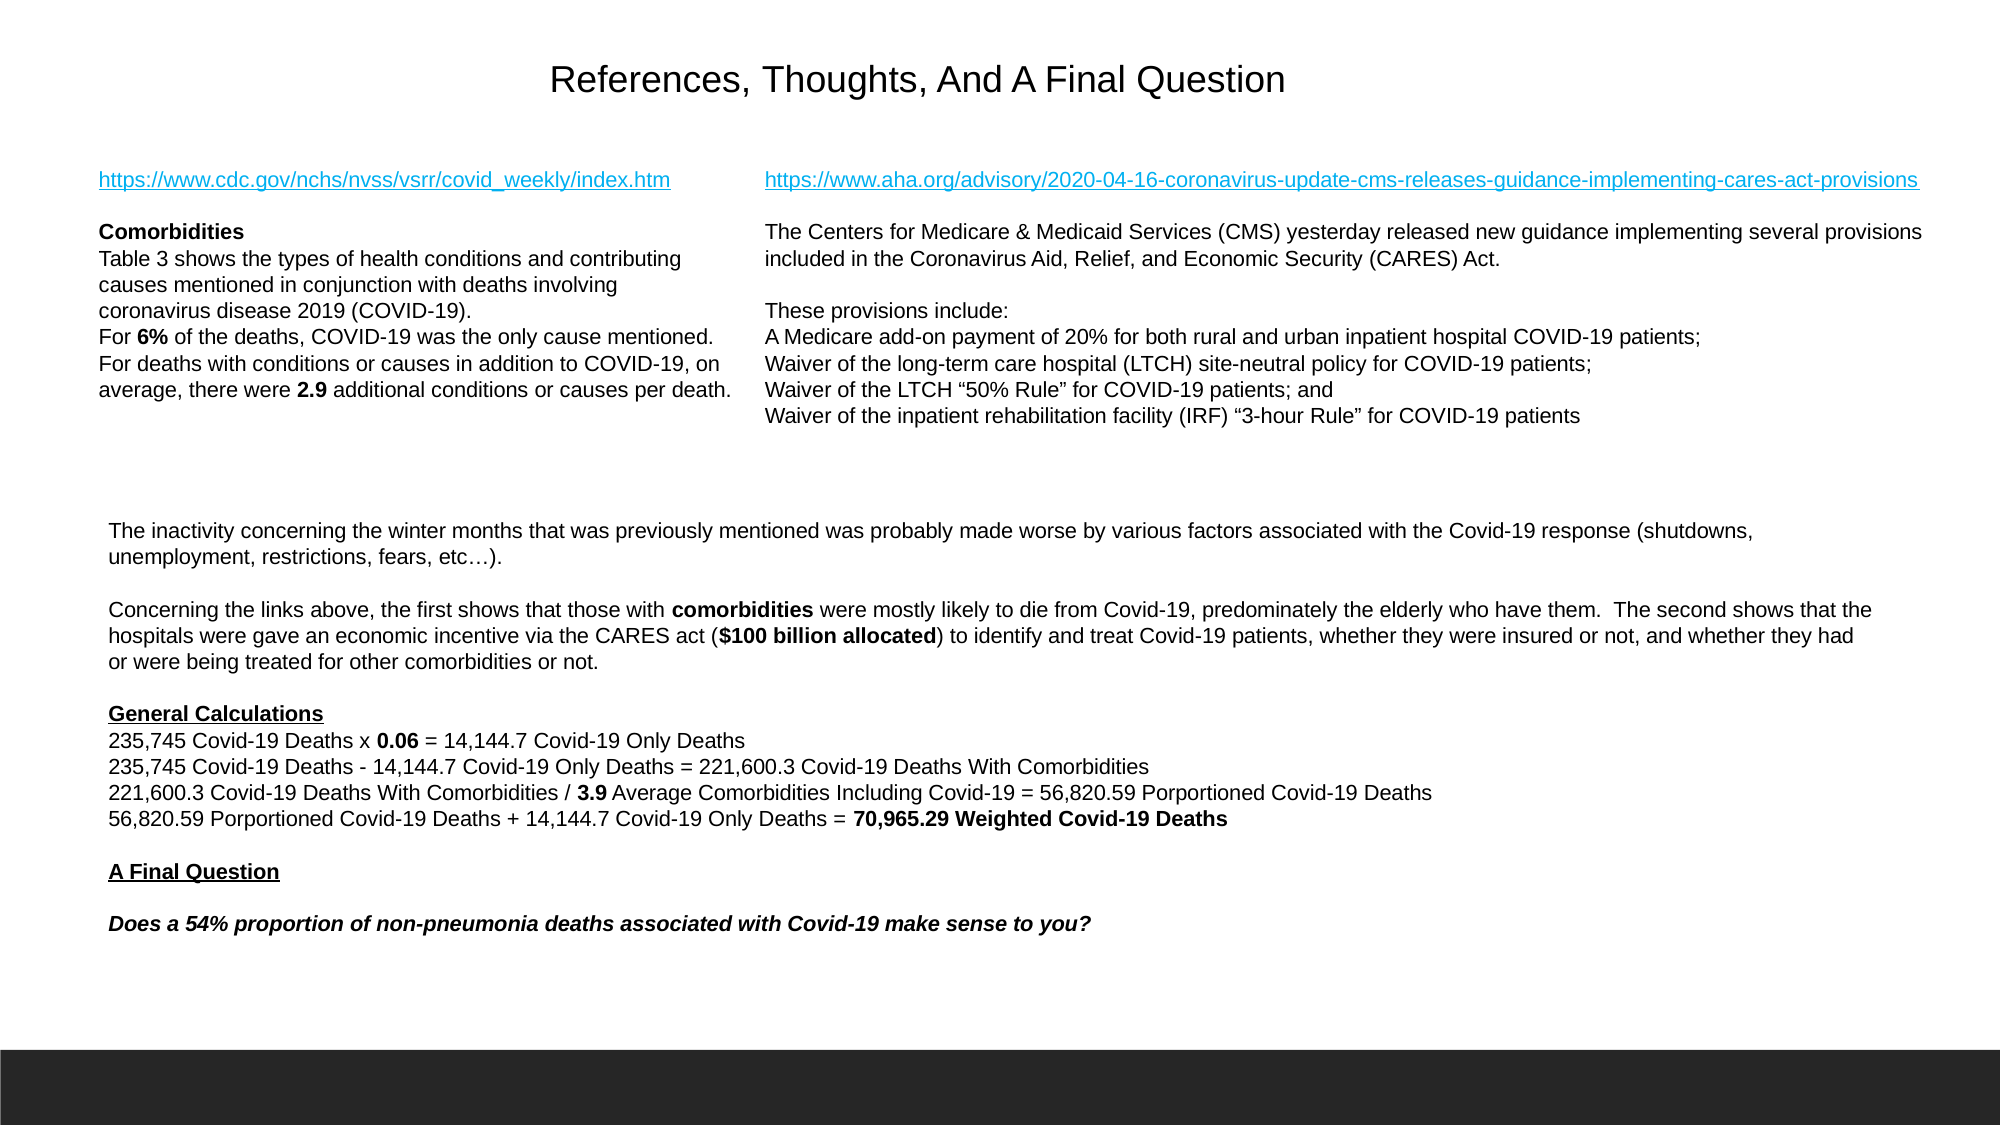

References, Thoughts, And A Final Question
https://www.cdc.gov/nchs/nvss/vsrr/covid_weekly/index.htm

Comorbidities
Table 3 shows the types of health conditions and contributing causes mentioned in conjunction with deaths involving coronavirus disease 2019 (COVID-19).
For 6% of the deaths, COVID-19 was the only cause mentioned. For deaths with conditions or causes in addition to COVID-19, on average, there were 2.9 additional conditions or causes per death.
https://www.aha.org/advisory/2020-04-16-coronavirus-update-cms-releases-guidance-implementing-cares-act-provisions

The Centers for Medicare & Medicaid Services (CMS) yesterday released new guidance implementing several provisions included in the Coronavirus Aid, Relief, and Economic Security (CARES) Act.

These provisions include:
A Medicare add-on payment of 20% for both rural and urban inpatient hospital COVID-19 patients;
Waiver of the long-term care hospital (LTCH) site-neutral policy for COVID-19 patients;
Waiver of the LTCH “50% Rule” for COVID-19 patients; and
Waiver of the inpatient rehabilitation facility (IRF) “3-hour Rule” for COVID-19 patients
The inactivity concerning the winter months that was previously mentioned was probably made worse by various factors associated with the Covid-19 response (shutdowns, unemployment, restrictions, fears, etc…).

Concerning the links above, the first shows that those with comorbidities were mostly likely to die from Covid-19, predominately the elderly who have them.  The second shows that the hospitals were gave an economic incentive via the CARES act ($100 billion allocated) to identify and treat Covid-19 patients, whether they were insured or not, and whether they had or were being treated for other comorbidities or not.

General Calculations
235,745 Covid-19 Deaths x 0.06 = 14,144.7 Covid-19 Only Deaths
235,745 Covid-19 Deaths - 14,144.7 Covid-19 Only Deaths = 221,600.3 Covid-19 Deaths With Comorbidities
221,600.3 Covid-19 Deaths With Comorbidities / 3.9 Average Comorbidities Including Covid-19 = 56,820.59 Porportioned Covid-19 Deaths
56,820.59 Porportioned Covid-19 Deaths + 14,144.7 Covid-19 Only Deaths = 70,965.29 Weighted Covid-19 Deaths

A Final Question

Does a 54% proportion of non-pneumonia deaths associated with Covid-19 make sense to you?